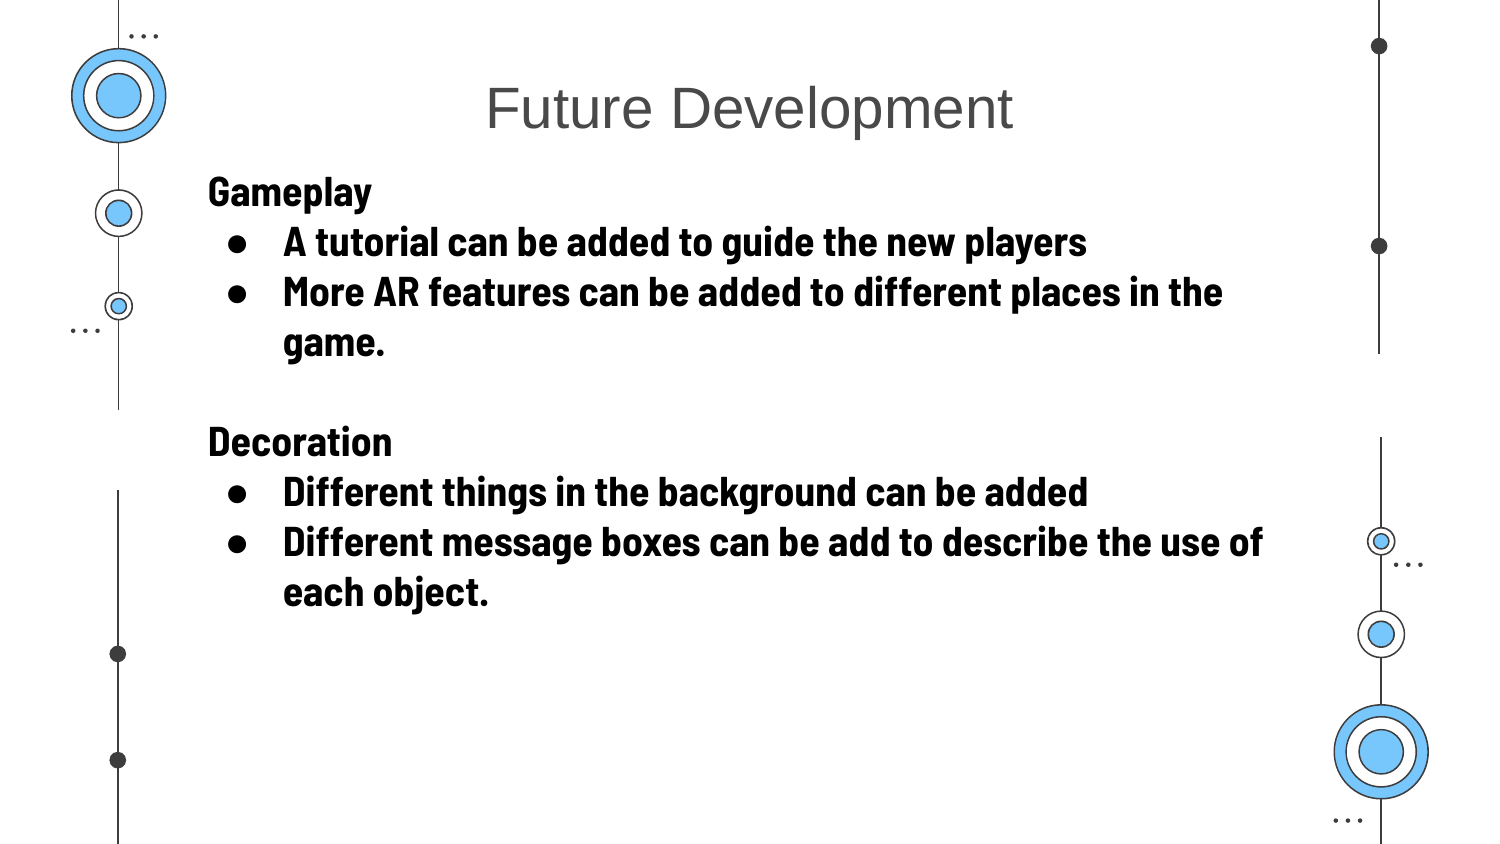

# Future Development
Gameplay
A tutorial can be added to guide the new players
More AR features can be added to different places in the game.

Decoration
Different things in the background can be added
Different message boxes can be add to describe the use of each object.